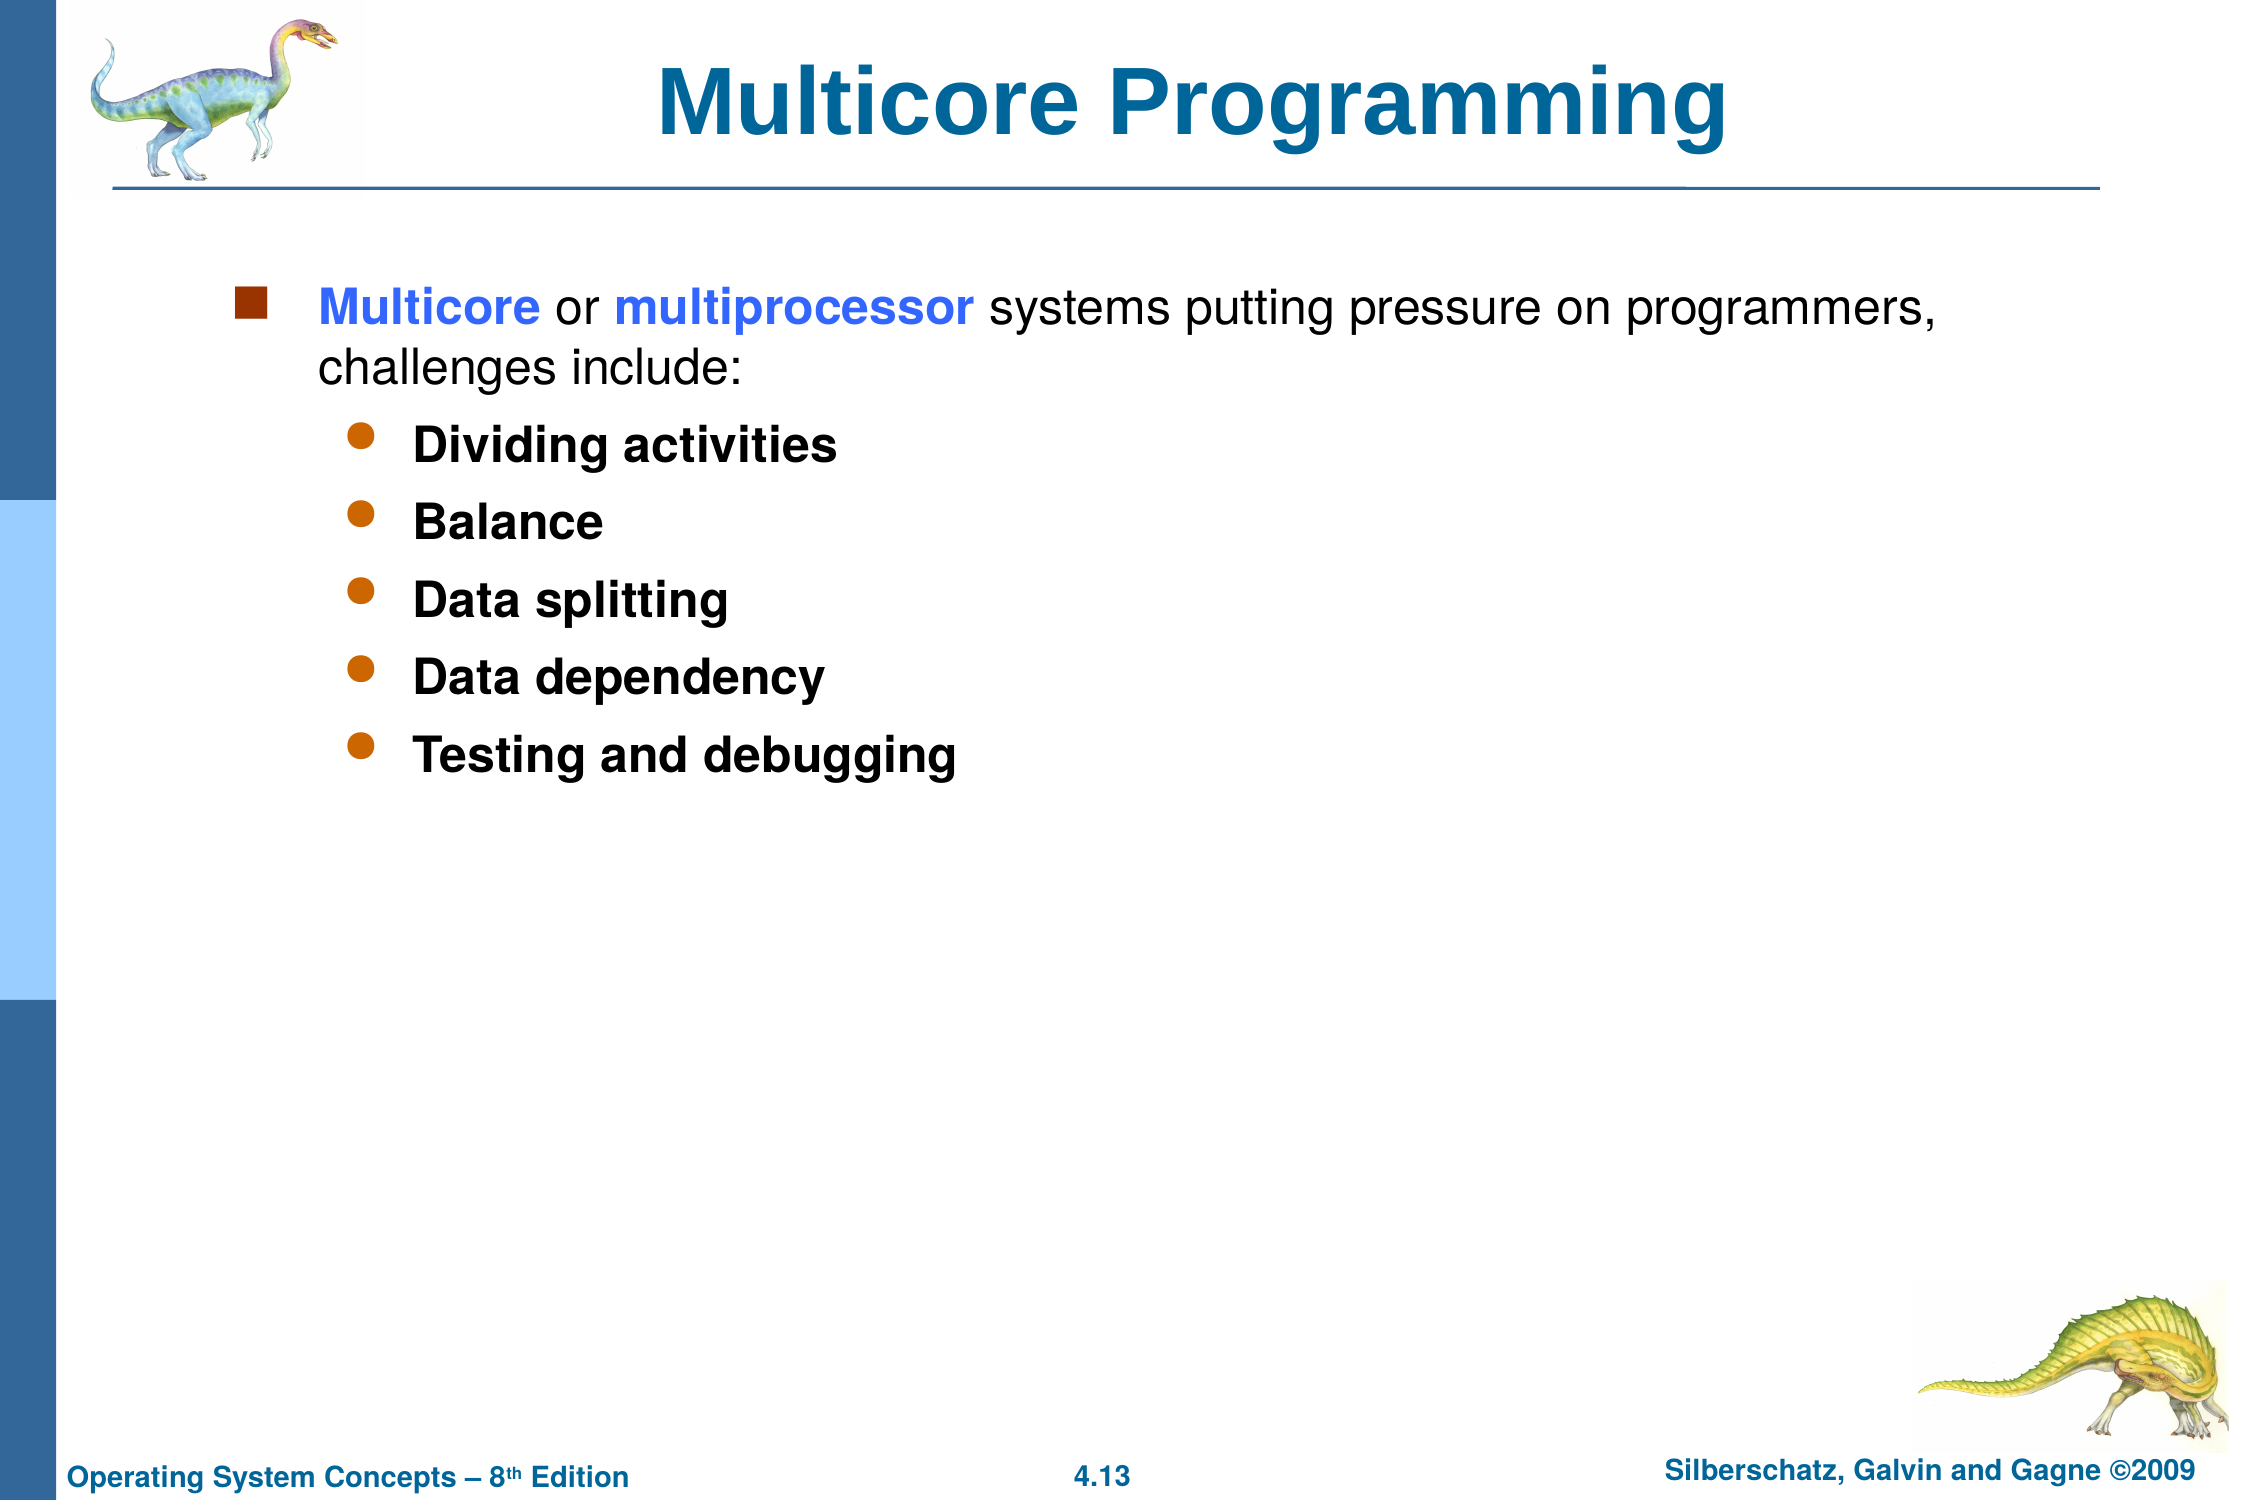

# Multicore Programming
Multicore or multiprocessor systems putting pressure on programmers, challenges include:
Dividing activities
Balance
Data splitting
Data dependency
Testing and debugging